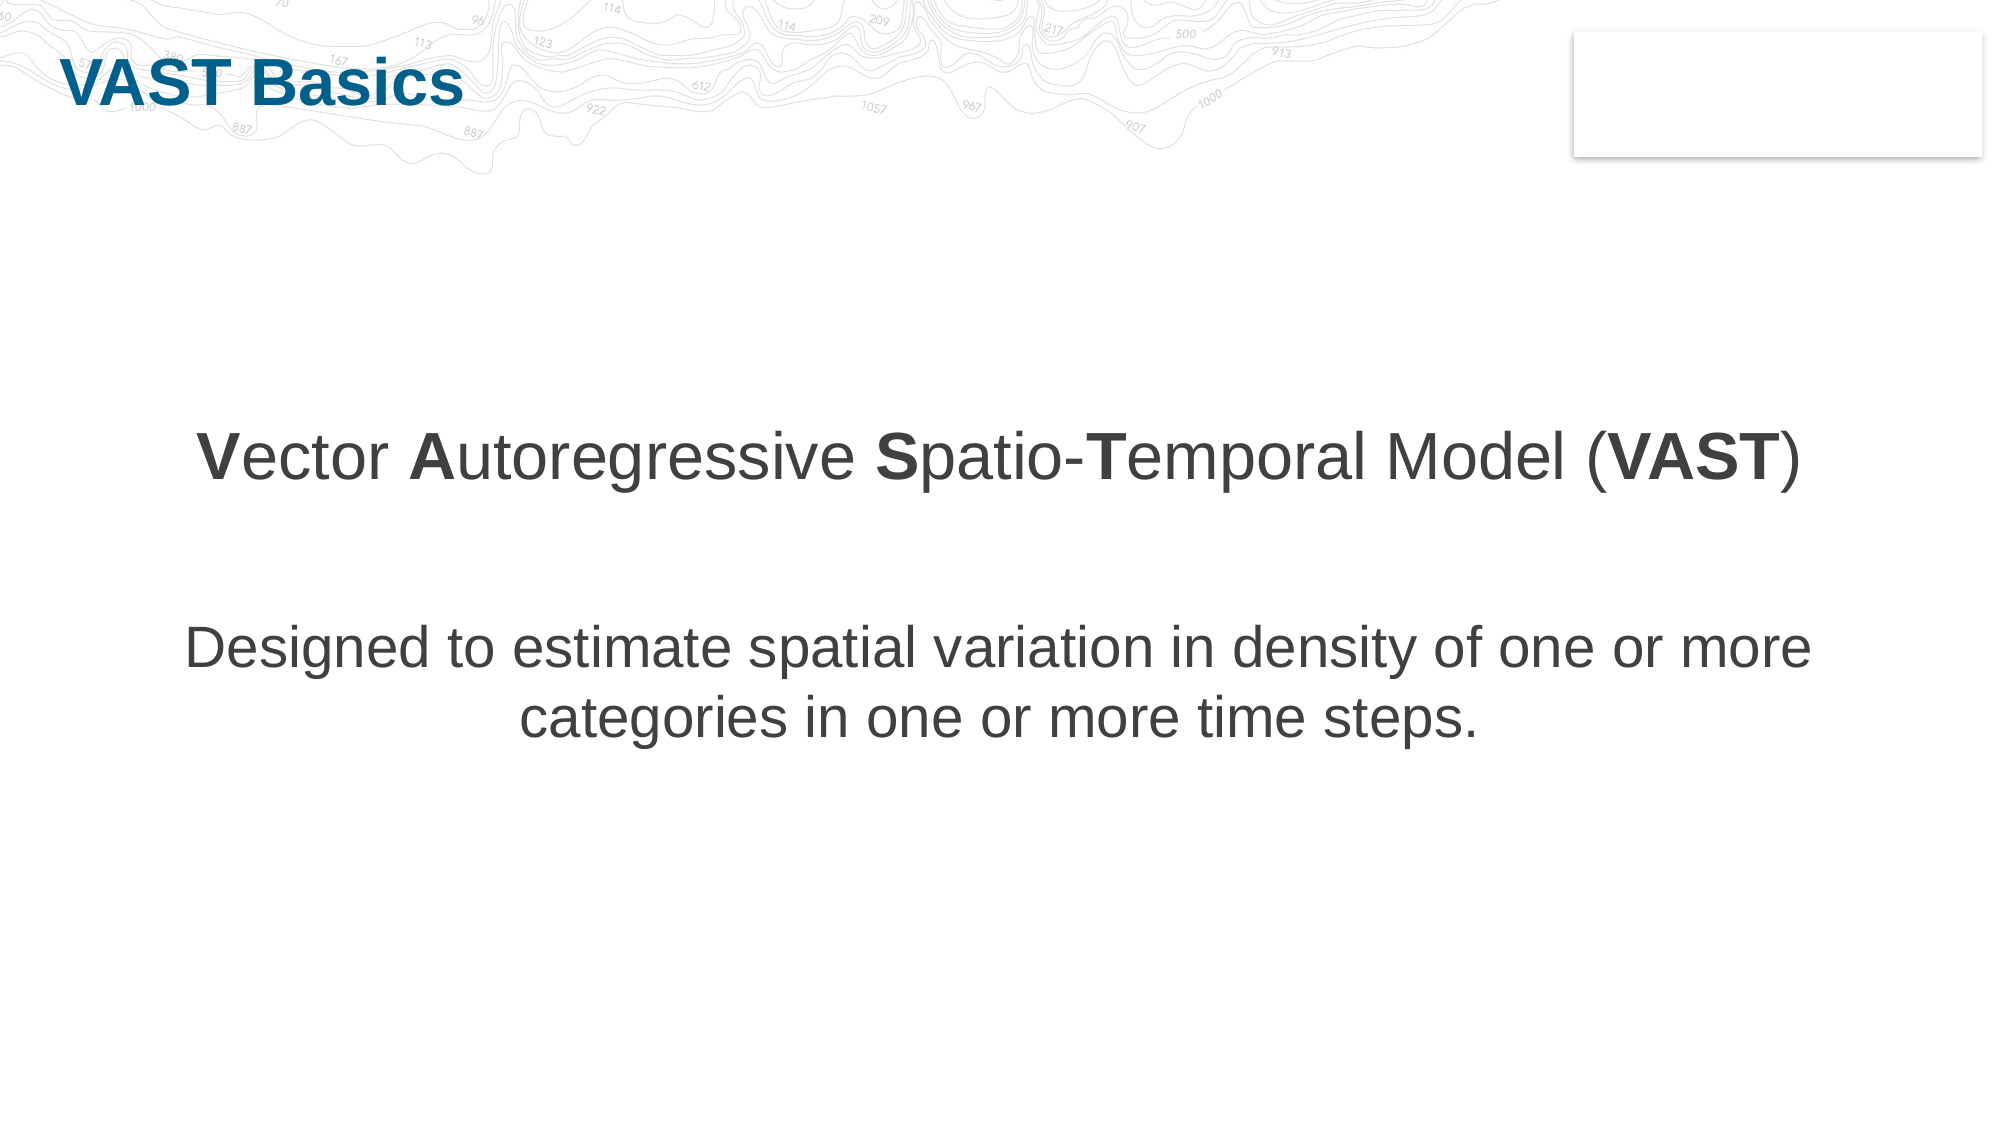

# VAST Basics

Vector Autoregressive Spatio-Temporal Model (VAST)

Designed to estimate spatial variation in density of one or more categories in one or more time steps.